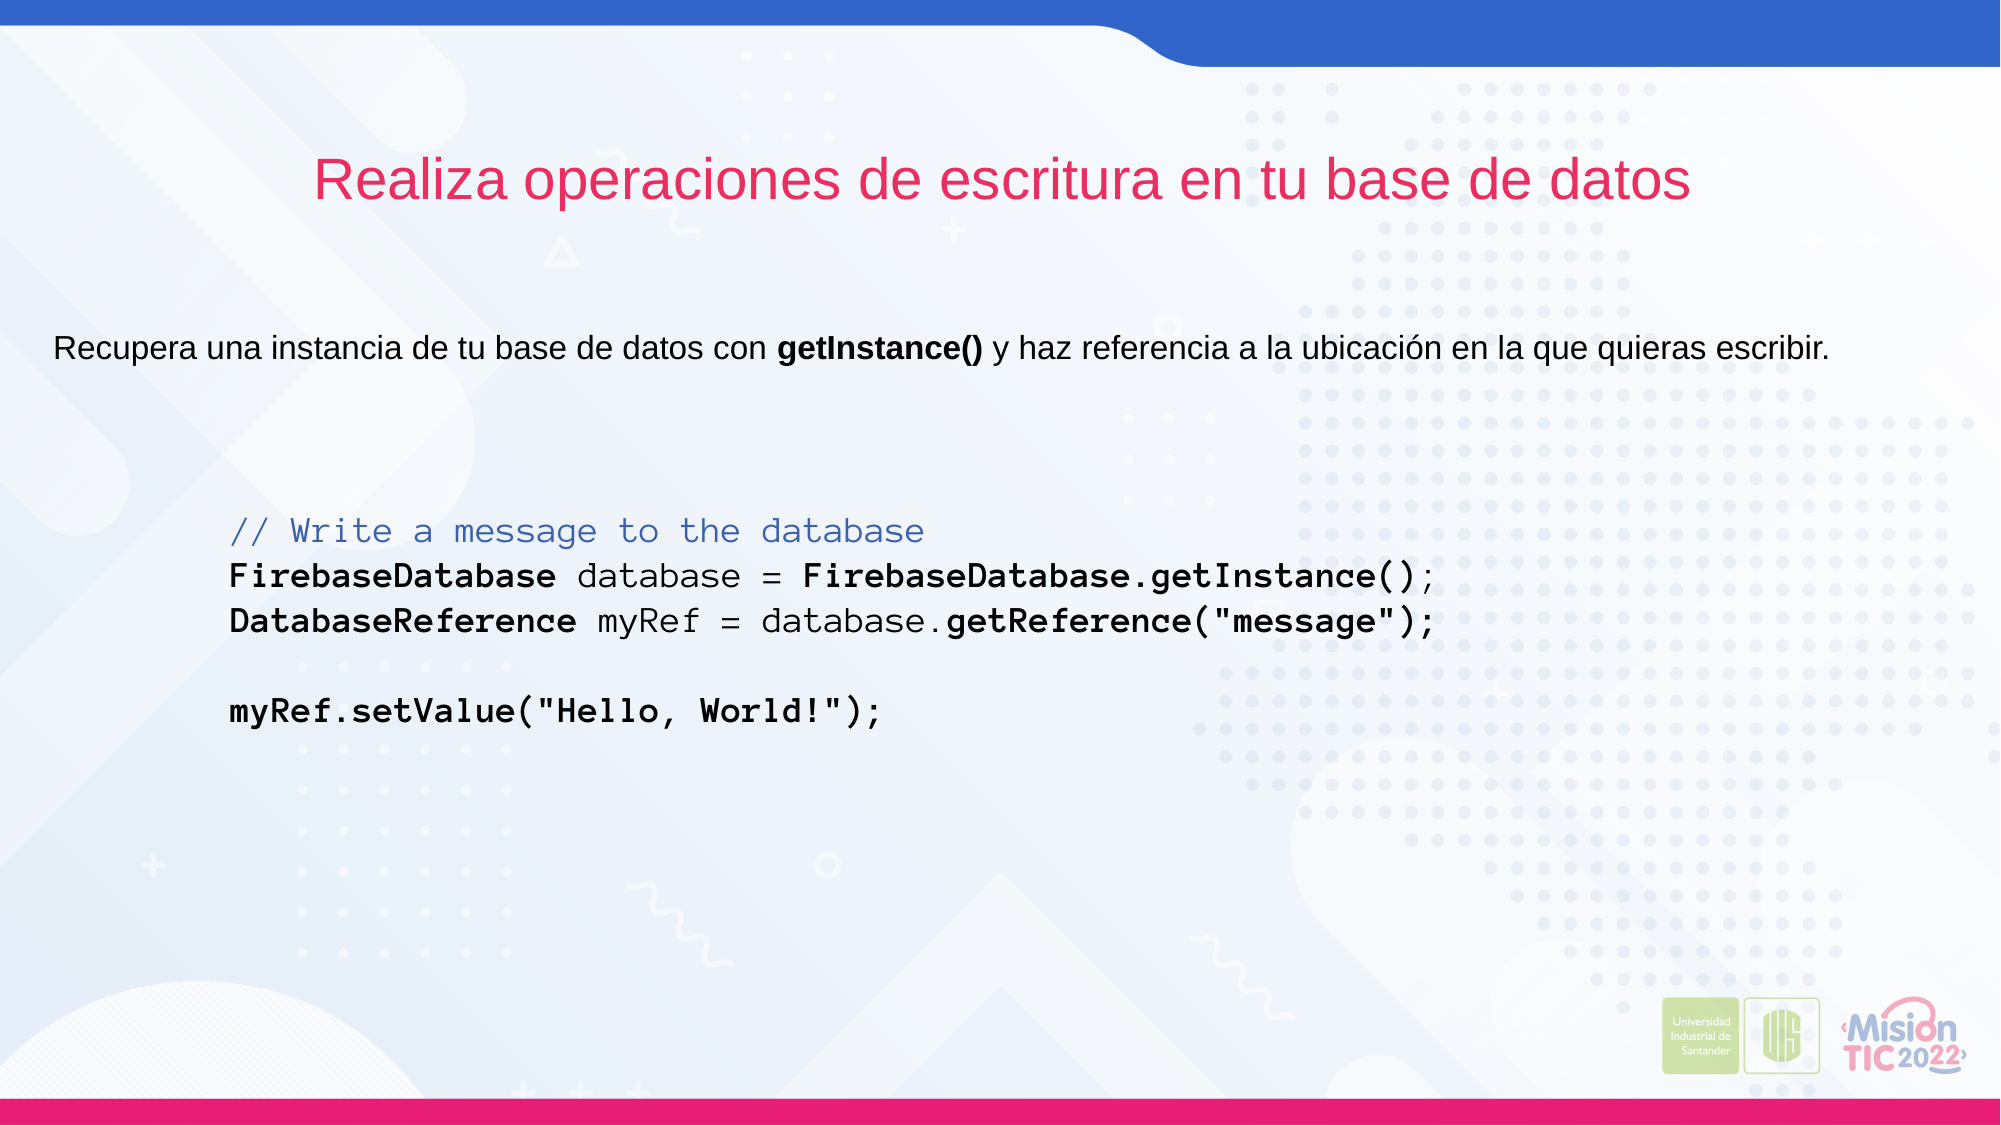

Realiza operaciones de escritura en tu base de datos

Recupera una instancia de tu base de datos con getInstance() y haz referencia a la ubicación en la que quieras escribir.
// Write a message to the database
FirebaseDatabase database = FirebaseDatabase.getInstance();
DatabaseReference myRef = database.getReference("message");
myRef.setValue("Hello, World!");